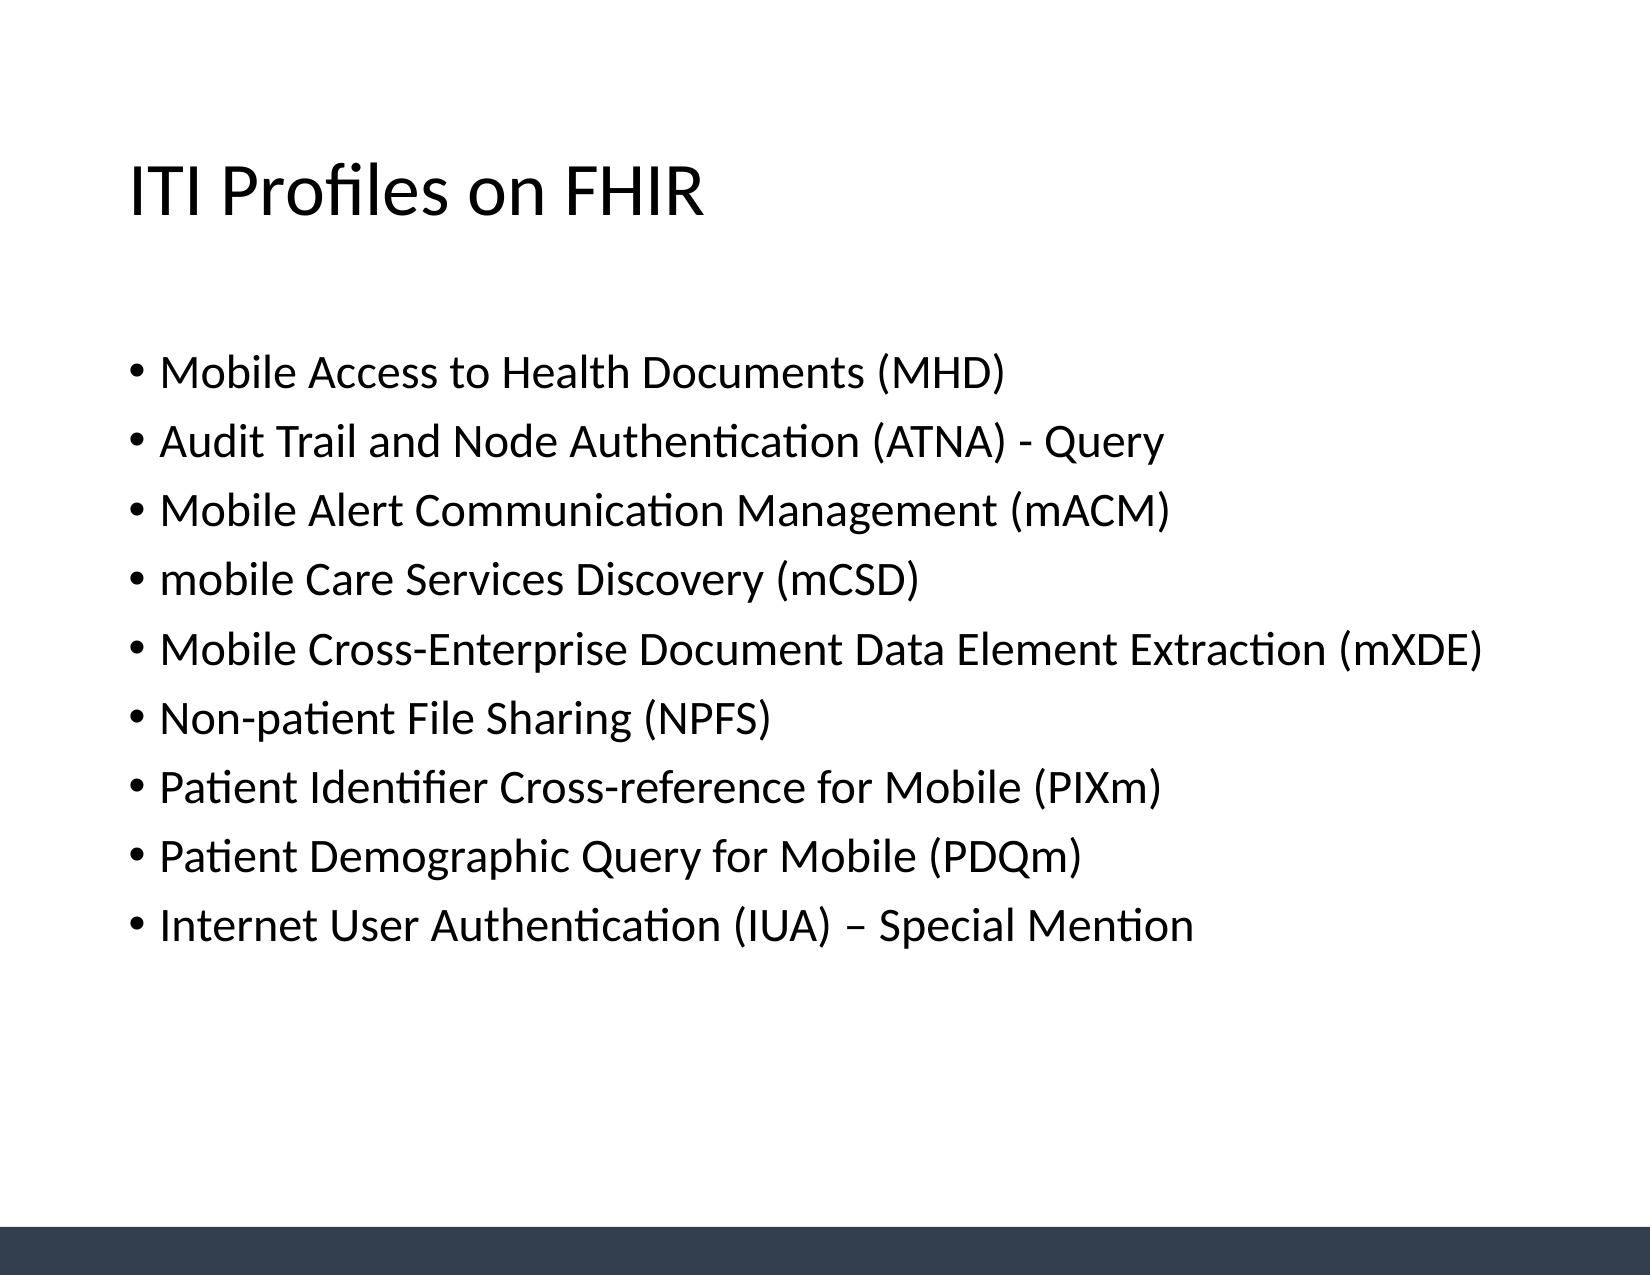

# ITI Profiles on FHIR
Mobile Access to Health Documents (MHD)
Audit Trail and Node Authentication (ATNA) - Query
Mobile Alert Communication Management (mACM)
mobile Care Services Discovery (mCSD)
Mobile Cross-Enterprise Document Data Element Extraction (mXDE)
Non-patient File Sharing (NPFS)
Patient Identifier Cross-reference for Mobile (PIXm)
Patient Demographic Query for Mobile (PDQm)
Internet User Authentication (IUA) – Special Mention